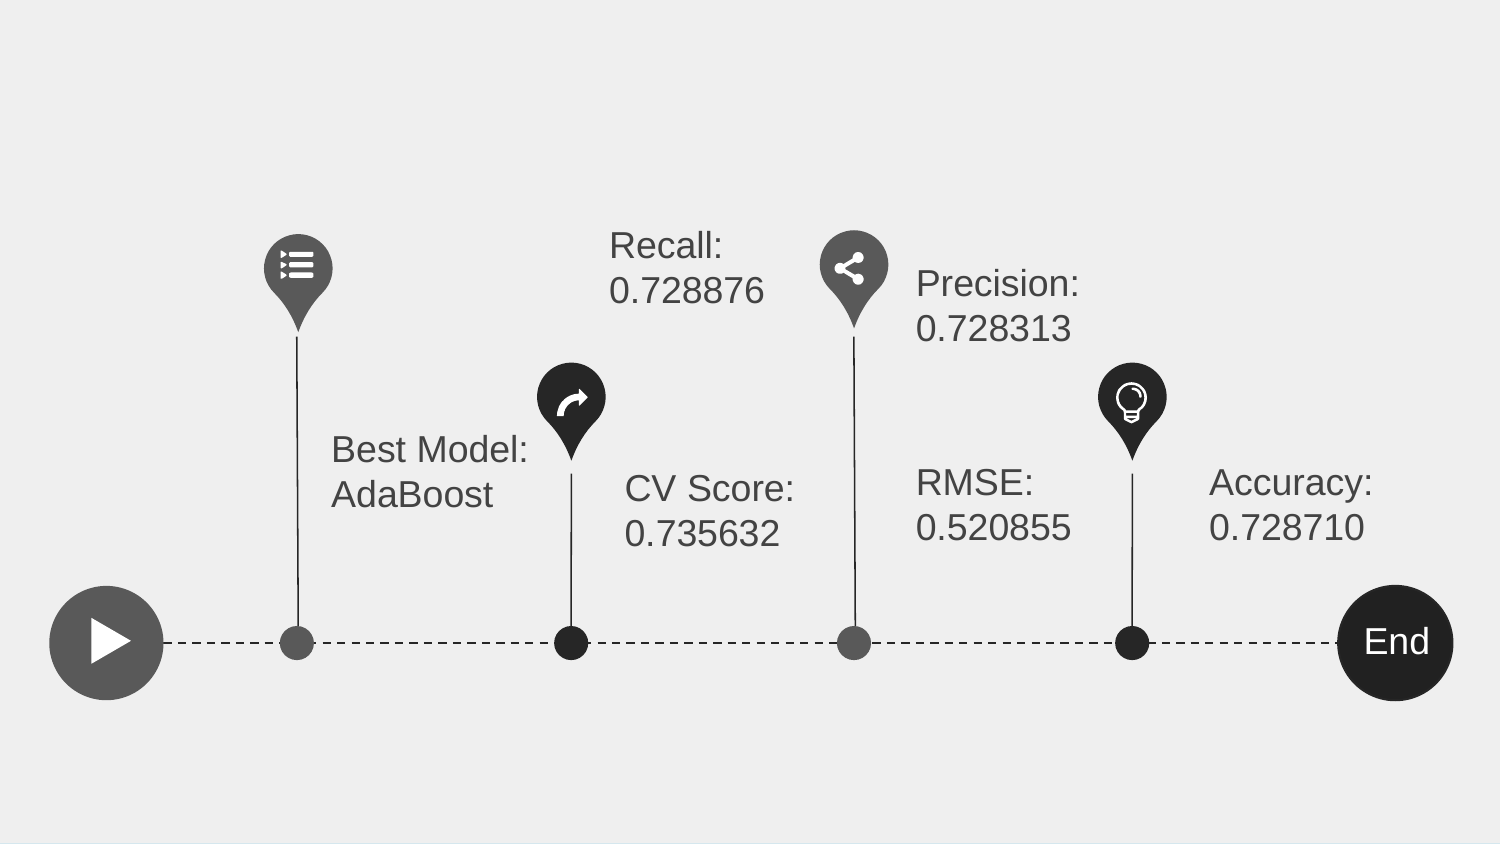

Recall:
0.728876

Precision:
0.728313

Best Model:
AdaBoost
RMSE:
0.520855

Accuracy:
0.728710
CV Score:
0.735632
End